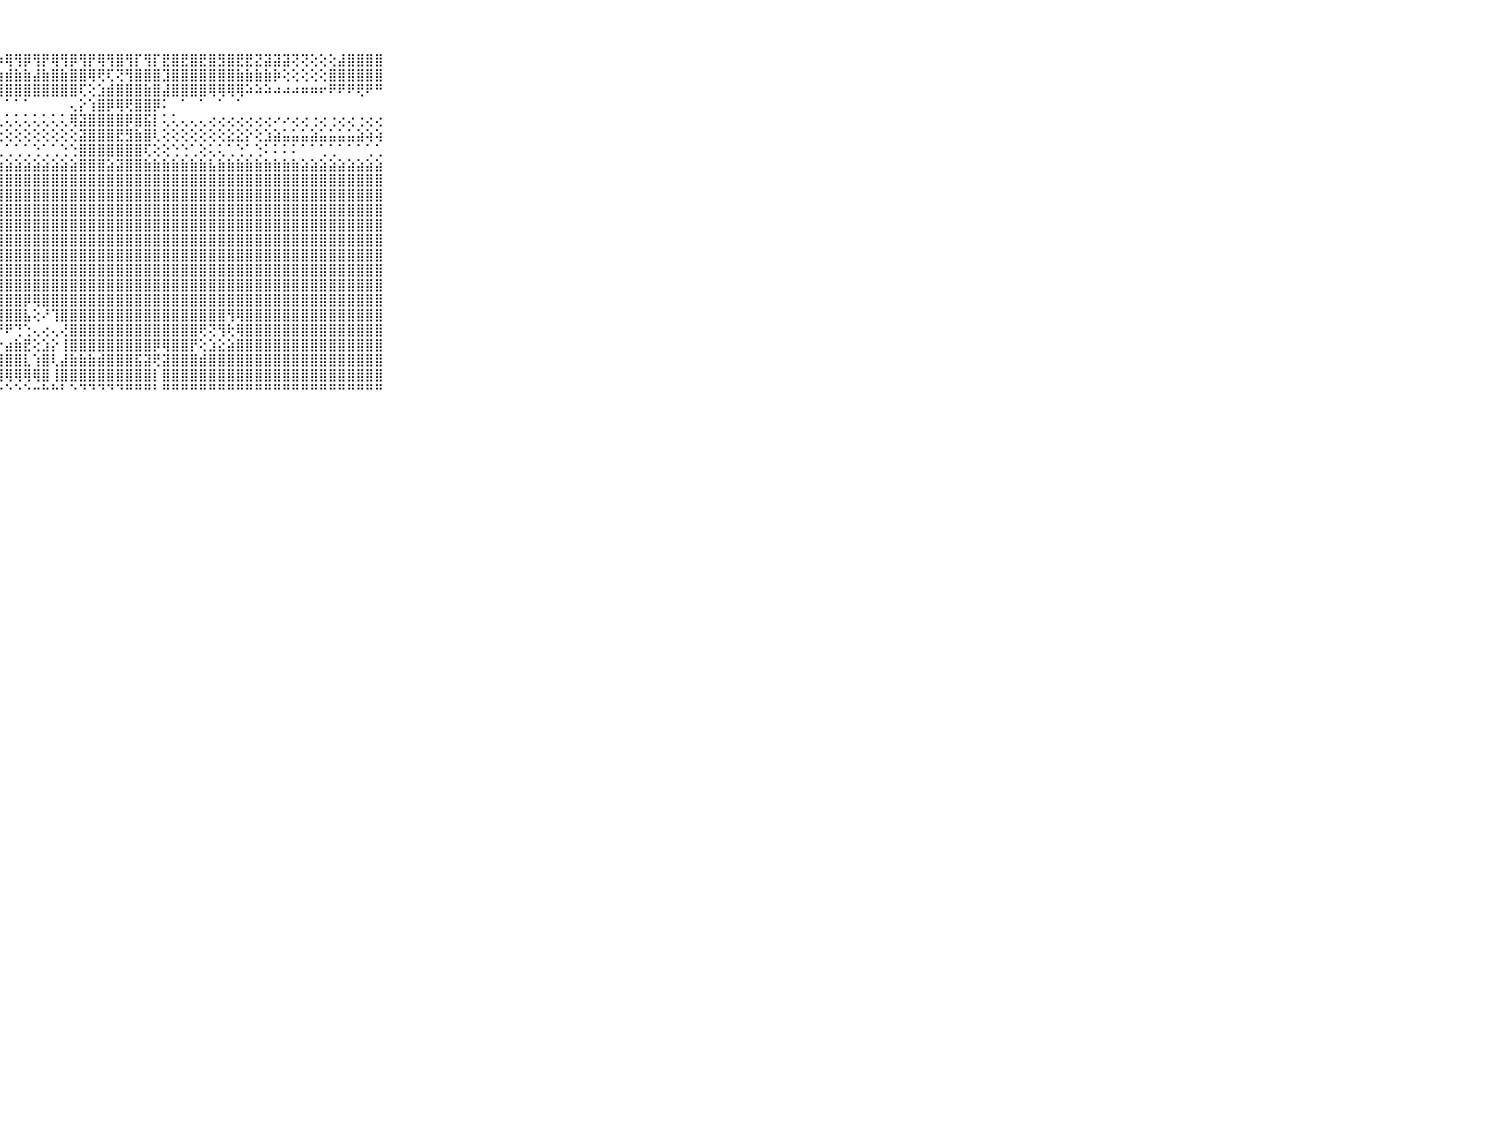

⠀⠀⠀⠀⠀⠀⠀⠀⠀⠀⠀⢿⢽⡿⢿⢷⡧⢿⢿⡧⢾⢿⡷⢿⢿⣿⢿⡷⢿⢻⡿⢻⡟⢿⢻⡿⢻⡟⢿⢻⣿⢻⡏⢻⡏⣟⣿⣟⣿⣟⣿⣻⣿⣟⣟⣝⣽⣽⣽⢝⢝⢕⢕⢕⣼⣿⣿⣿⣿⠀⠀⠀⠀⠀⠀⠀⠀⠀⠀⠀⠀
⠀⠀⠀⠀⠀⠀⠀⠀⠀⠀⠀⣸⣵⣧⣸⣕⣇⣼⣇⣷⣼⣧⣷⣸⣧⣿⣱⣷⣾⣷⣷⣼⣷⣿⣷⣿⣿⢿⢟⢏⢝⢻⣿⣿⣿⣹⣿⣿⣿⣿⣿⣿⣿⣷⣷⣷⣷⡷⢕⢕⢕⢕⢕⣿⣿⣿⣿⣿⣿⠀⠀⠀⠀⠀⠀⠀⠀⠀⠀⠀⠀
⠀⠀⠀⠀⠀⠀⠀⠀⠀⠀⠀⣿⣿⣿⣿⣿⣿⣿⣿⣿⣿⣿⣿⣿⣿⣿⣿⣿⣿⣿⣿⣿⣿⣿⣿⣿⢏⢕⣱⣾⣿⣿⣿⣷⣿⣼⣿⣿⣿⣿⢿⢿⢿⢿⠵⠵⠵⠴⠴⠴⠶⠶⠖⠟⠟⠟⢟⠟⠛⠀⠀⠀⠀⠀⠀⠀⠀⠀⠀⠀⠀
⠀⠀⠀⠀⠀⠀⠀⠀⠀⠀⠀⠉⠉⠉⠉⠉⠉⠉⠈⠁⠁⠁⠁⠁⠁⠁⠁⠁⠁⠁⠁⠀⠀⠀⠀⢄⡕⢱⣿⡿⢿⢟⣿⣿⡿⠅⠀⠁⠀⠁⠀⠁⠀⠁⠀⠀⠀⠀⠀⠀⠀⠀⠀⠀⠀⠀⠀⠀⠀⠀⠀⠀⠀⠀⠀⠀⠀⠀⠀⠀⠀
⠀⠀⠀⠀⠀⠀⠀⠀⠀⠀⠀⢄⢄⢄⢄⢄⢄⢄⢅⢅⢅⢅⢅⢅⢅⢅⢅⢅⢅⢅⢅⢅⢅⢅⢅⢿⣽⣿⣿⣿⣿⡿⣿⣯⡇⢅⢅⢄⢄⢄⢔⢔⢔⢔⢔⢔⢔⠔⠔⢔⢔⢐⢔⢐⢔⢔⢐⢔⢔⠀⠀⠀⠀⠀⠀⠀⠀⠀⠀⠀⠀
⠀⠀⠀⠀⠀⠀⠀⠀⠀⠀⠀⢅⢅⢅⢕⢕⢕⢕⢕⢕⢕⢕⢕⢕⢕⣕⢕⢕⢕⢕⢕⢕⢕⢕⢕⢕⣽⣿⣿⣿⣟⣻⣷⣿⢇⢕⢕⢕⢕⢕⢕⢕⣕⣕⡕⢕⣱⣵⣥⣥⣥⣵⣥⣥⣥⣥⣵⢵⢵⠀⠀⠀⠀⠀⠀⠀⠀⠀⠀⠀⠀
⠀⠀⠀⠀⠀⠀⠀⠀⠀⠀⠀⢁⢁⢁⢁⢁⢁⢅⢁⢁⢁⢁⢁⢁⢁⢑⢁⢅⢁⢁⢁⢑⢁⢁⢑⢑⣿⣿⣿⣿⣿⣿⣿⢏⢕⢕⢑⢑⢁⢕⢅⢅⢁⢑⢁⢑⠅⠅⠅⠅⠁⠁⢁⢁⠁⠁⠁⢁⢁⠀⠀⠀⠀⠀⠀⠀⠀⠀⠀⠀⠀
⠀⠀⠀⠀⠀⠀⠀⠀⠀⠀⠀⣵⣵⣵⣵⣵⣵⣵⣵⣵⣵⣵⣵⣵⣵⣵⣵⣵⣵⣵⣵⣵⣵⣵⣵⣵⣿⣿⣿⣵⣽⣿⣿⣷⣷⣷⣷⣷⣷⣷⣧⣷⣷⣷⣷⣷⣷⣷⣷⣷⣵⣵⣵⣵⣵⣵⣵⣵⣵⠀⠀⠀⠀⠀⠀⠀⠀⠀⠀⠀⠀
⠀⠀⠀⠀⠀⠀⠀⠀⠀⠀⠀⣿⣿⣿⣿⣇⢕⣿⣿⣿⣿⣿⣿⣿⣿⢏⣿⣿⣿⣿⣿⣿⣿⣿⣿⣿⣿⣿⣿⣿⣿⣿⣿⣿⣿⣿⣿⣿⣿⣿⣿⣿⣿⣿⣿⣿⣿⣿⣿⣿⣿⣿⣿⣿⣿⣿⣿⣿⣿⠀⠀⠀⠀⠀⠀⠀⠀⠀⠀⠀⠀
⠀⠀⠀⠀⠀⠀⠀⠀⠀⠀⠀⣿⣿⣿⣿⡇⢕⣿⣿⣿⣿⣿⣿⣿⣿⢕⢻⣿⣿⣿⣿⣿⣿⣿⣿⣿⣿⣿⣿⣿⣿⣿⣿⣿⣿⣿⣿⣿⣿⣿⣿⣿⣿⣿⣿⣿⣿⣿⣿⣿⣿⣿⣿⣿⣿⣿⣿⣿⣿⠀⠀⠀⠀⠀⠀⠀⠀⠀⠀⠀⠀
⠀⠀⠀⠀⠀⠀⠀⠀⠀⠀⠀⣿⣿⣿⣿⡇⢕⣿⣿⣿⣿⣿⣿⣿⣿⢕⢸⣿⣿⣿⣿⣿⣿⣿⣿⣿⣿⣿⣿⣿⣿⣿⣿⣿⣿⣿⣿⣿⣿⣿⣿⣿⣿⣿⣿⣿⣿⣿⣿⣿⣿⣿⣿⣿⣿⣿⣿⣿⣿⠀⠀⠀⠀⠀⠀⠀⠀⠀⠀⠀⠀
⠀⠀⠀⠀⠀⠀⠀⠀⠀⠀⠀⣿⣿⣿⣿⡇⢕⣿⣿⣿⣿⣿⣿⣿⣿⡕⢸⣿⣿⣿⣿⣿⣿⣿⣿⣿⣿⣿⣿⣿⣿⣿⣿⣿⣿⣿⣿⣿⣿⣿⣿⣿⣿⣿⣿⣿⣿⣿⣿⣿⣿⣿⣿⣿⣿⣿⣿⣿⣿⠀⠀⠀⠀⠀⠀⠀⠀⠀⠀⠀⠀
⠀⠀⠀⠀⠀⠀⠀⠀⠀⠀⠀⣿⣿⣿⣿⡇⢕⣿⣿⣿⣿⣿⣿⣿⣿⡕⢸⣿⣿⣿⣿⣿⣿⣿⣿⣿⣿⣿⣿⣿⣿⣿⣿⣿⣿⣿⣿⣿⣿⣿⣿⣿⣿⣿⣿⣿⣿⣿⣿⣿⣿⣿⣿⣿⣿⣿⣿⣿⣿⠀⠀⠀⠀⠀⠀⠀⠀⠀⠀⠀⠀
⠀⠀⠀⠀⠀⠀⠀⠀⠀⠀⠀⣿⣿⣿⣿⡇⢕⣿⣿⣿⣿⣿⣿⣿⣿⡇⢸⣿⣿⣿⣿⣿⣿⣿⣿⣿⣿⣿⣿⣿⣿⣿⣿⣿⣿⣿⣿⣿⣿⣿⣿⣿⣿⣿⣿⣿⣿⣿⣿⣿⣿⣿⣿⣿⣿⣿⣿⣿⣿⠀⠀⠀⠀⠀⠀⠀⠀⠀⠀⠀⠀
⠀⠀⠀⠀⠀⠀⠀⠀⠀⠀⠀⣿⣿⣿⣿⣷⣷⣿⣿⣿⣿⣿⣿⣿⣿⣧⣼⣿⣿⣿⣿⣿⣿⣿⣿⣿⣿⣿⣿⣿⣿⣿⣿⣿⣿⣿⣿⣿⣿⣿⣿⣿⣿⣿⣿⣿⣿⣿⣿⣿⣿⣿⣿⣿⣿⣿⣿⣿⣿⠀⠀⠀⠀⠀⠀⠀⠀⠀⠀⠀⠀
⠀⠀⠀⠀⠀⠀⠀⠀⠀⠀⠀⣿⣿⣿⣿⣿⣿⣿⣿⣿⣿⣿⣿⣿⣿⣿⣿⣿⣿⣿⣿⣿⣿⣿⣿⣿⣿⣿⣿⣿⣿⣿⣿⣿⣿⣿⣿⣿⣿⣿⣿⣿⣿⣿⣿⣿⣿⣿⣿⣿⣿⣿⣿⣿⣿⣿⣿⣿⣿⠀⠀⠀⠀⠀⠀⠀⠀⠀⠀⠀⠀
⠀⠀⠀⠀⠀⠀⠀⠀⠀⠀⠀⣿⣿⣿⣿⣿⣿⣿⣿⣿⣿⣿⣿⣿⣿⡿⣿⣿⣿⣿⡿⢿⣿⣿⣿⣿⣿⣿⣿⣿⣿⣿⣿⣿⣿⣿⣿⣿⣿⣿⣿⣿⣿⣿⣿⣿⣿⣿⣿⣿⣿⣿⣿⣿⣿⣿⣿⣿⣿⠀⠀⠀⠀⠀⠀⠀⠀⠀⠀⠀⠀
⠀⠀⠀⠀⠀⠀⠀⠀⠀⠀⠀⢝⣕⢕⢿⣿⣿⣿⢟⢕⢕⢕⢜⢹⣿⣷⣿⣿⣿⣿⣧⢕⠜⢹⣿⣿⣿⣿⣿⣿⣿⣿⣿⣿⣿⣿⣿⣿⣿⣿⣿⣿⢻⢿⣿⣿⣿⣿⣿⣿⣿⣿⣿⣿⣿⣿⣿⣿⣿⠀⠀⠀⠀⠀⠀⠀⠀⠀⠀⠀⠀
⠀⠀⠀⠀⠀⠀⠀⠀⠀⠀⠀⠁⠁⢅⠁⠁⠁⠑⠑⠕⠑⠑⠕⢕⠜⠝⠝⠝⠟⢙⢑⢄⢔⢄⢜⣿⣿⣿⣿⣿⣿⣿⣿⣿⣿⣿⣿⣿⣿⢟⢝⢻⢗⢿⣿⣿⣿⣿⣿⣿⣿⣿⣿⣿⣿⣿⣿⣿⣿⠀⠀⠀⠀⠀⠀⠀⠀⠀⠀⠀⠀
⠀⠀⠀⠀⠀⠀⠀⠀⠀⠀⠀⠀⢁⢅⢕⢱⣷⡕⢕⠑⠑⠔⠑⢑⢔⡔⣰⡔⣴⣷⣟⢕⣱⡕⢸⣿⣿⣿⣿⣿⣿⣿⣿⣿⡿⢿⣿⣿⡟⢕⣱⣕⣵⣿⣿⣿⣿⣿⣿⣿⣿⣿⣿⣿⣿⣿⣿⣿⣿⠀⠀⠀⠀⠀⠀⠀⠀⠀⠀⠀⠀
⠀⠀⠀⠀⠀⠀⠀⠀⠀⠀⠀⢕⢕⢕⢕⢸⣿⢕⢕⢕⢕⢕⢕⢕⢕⣷⣿⣿⣿⣿⣇⢱⣿⢇⣼⣷⣷⣷⣾⣿⣿⣿⣯⣽⢟⣽⣿⣿⣿⣾⣿⣿⣿⣿⣿⣿⣿⣿⣿⣿⣿⣿⣿⣿⣿⣿⣿⣿⣿⠀⠀⠀⠀⠀⠀⠀⠀⠀⠀⠀⠀
⠀⠀⠀⠀⠀⠀⠀⠀⠀⠀⠀⠕⠅⠅⠅⢅⢝⢕⢑⢑⢑⢑⢕⢕⢕⢞⢿⢿⢿⢿⢿⢿⣿⢸⣿⣿⣿⣿⣿⣿⣿⣿⣿⣿⡇⣿⣿⣿⣿⣿⣿⣿⣿⣿⣿⣿⣿⣿⣿⣿⣿⣿⣿⣿⣿⣿⣿⣿⣿⠀⠀⠀⠀⠀⠀⠀⠀⠀⠀⠀⠀
⠀⠀⠀⠀⠀⠀⠀⠀⠀⠀⠀⠀⠀⠀⠀⠀⠀⠀⠁⠑⠑⠑⠑⠑⠑⠑⠙⠑⠑⠑⠑⠒⠓⠓⠃⠑⠙⠙⠙⠙⠙⠛⠛⠛⠃⠛⠛⠛⠛⠛⠛⠛⠛⠛⠛⠛⠛⠛⠛⠛⠛⠛⠛⠛⠛⠛⠛⠛⠛⠀⠀⠀⠀⠀⠀⠀⠀⠀⠀⠀⠀